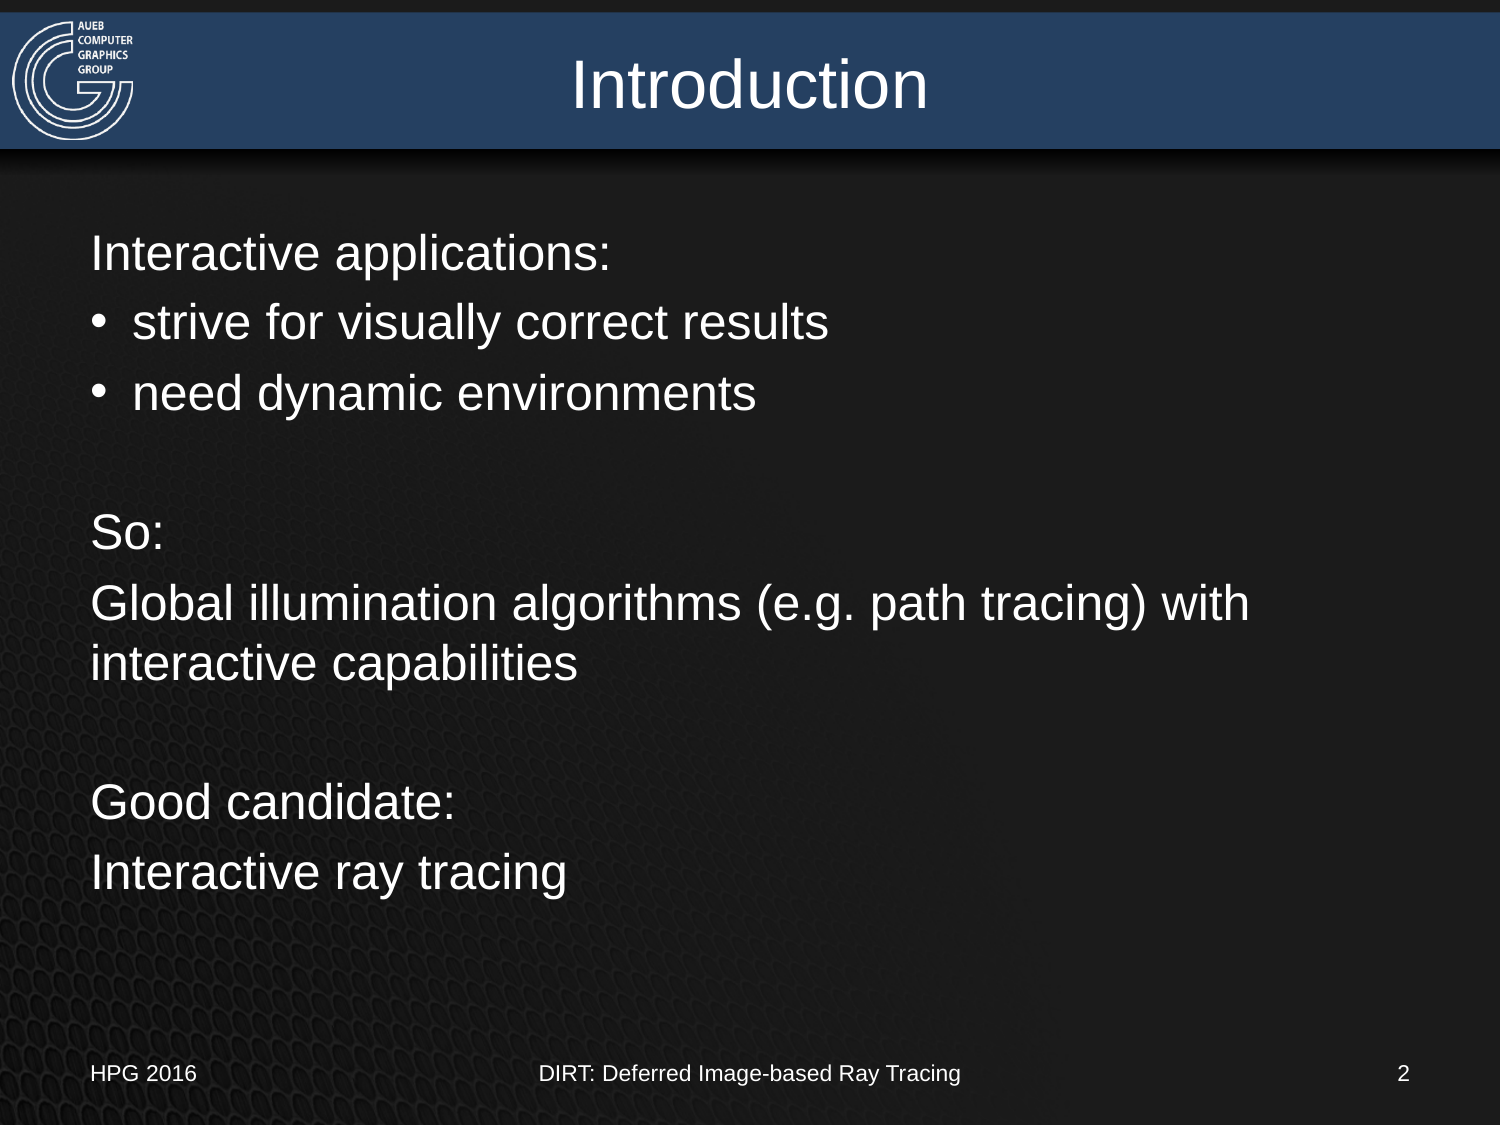

# Introduction
Interactive applications:
strive for visually correct results
need dynamic environments

So:
Global illumination algorithms (e.g. path tracing) with interactive capabilities

Good candidate:
Interactive ray tracing
HPG 2016
DIRT: Deferred Image-based Ray Tracing
2